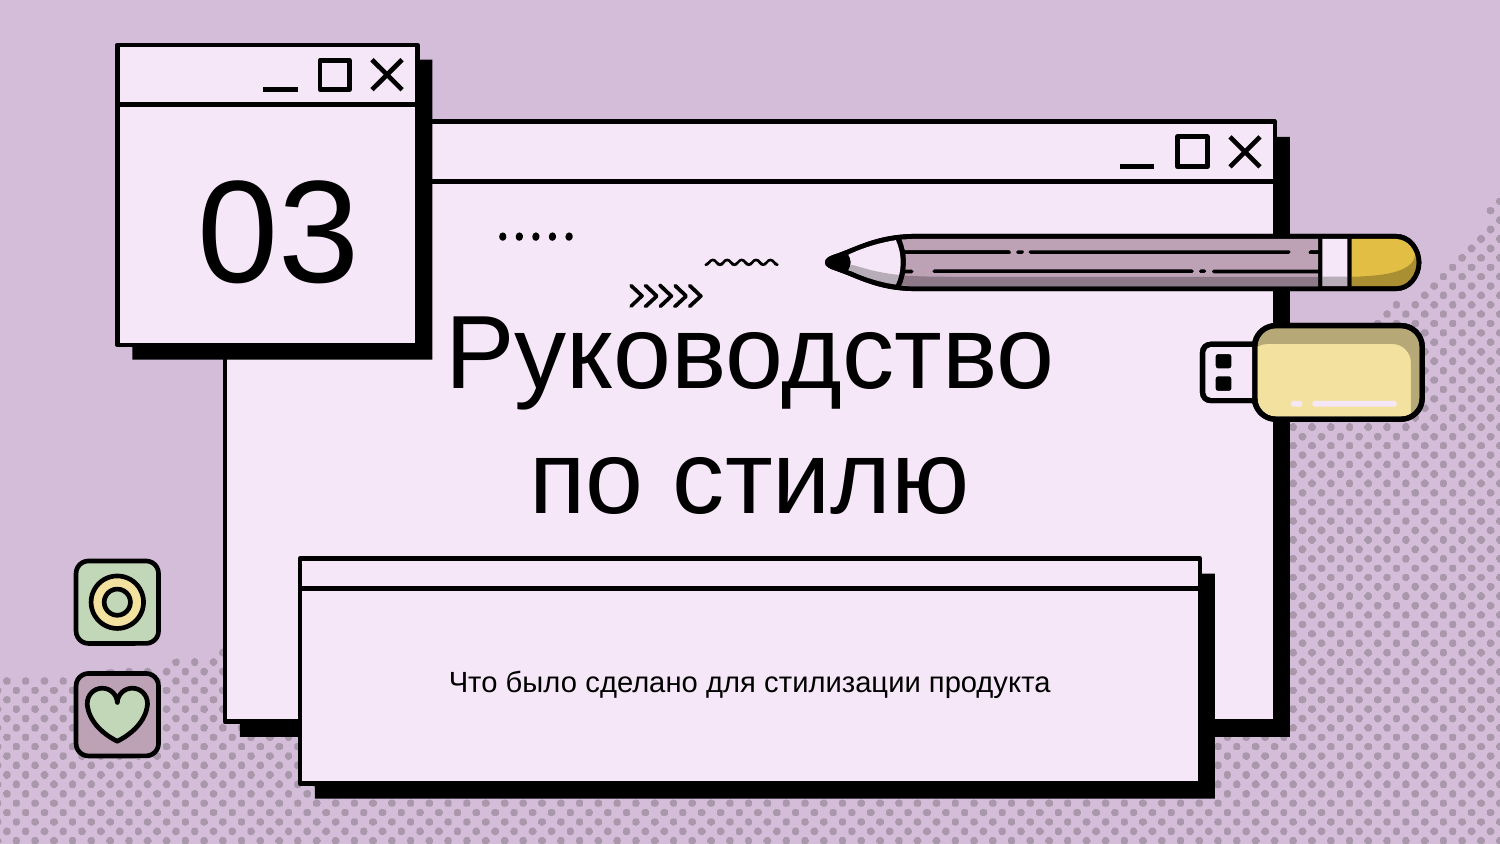

03

# Руководство по стилю

Что было сделано для стилизации продукта